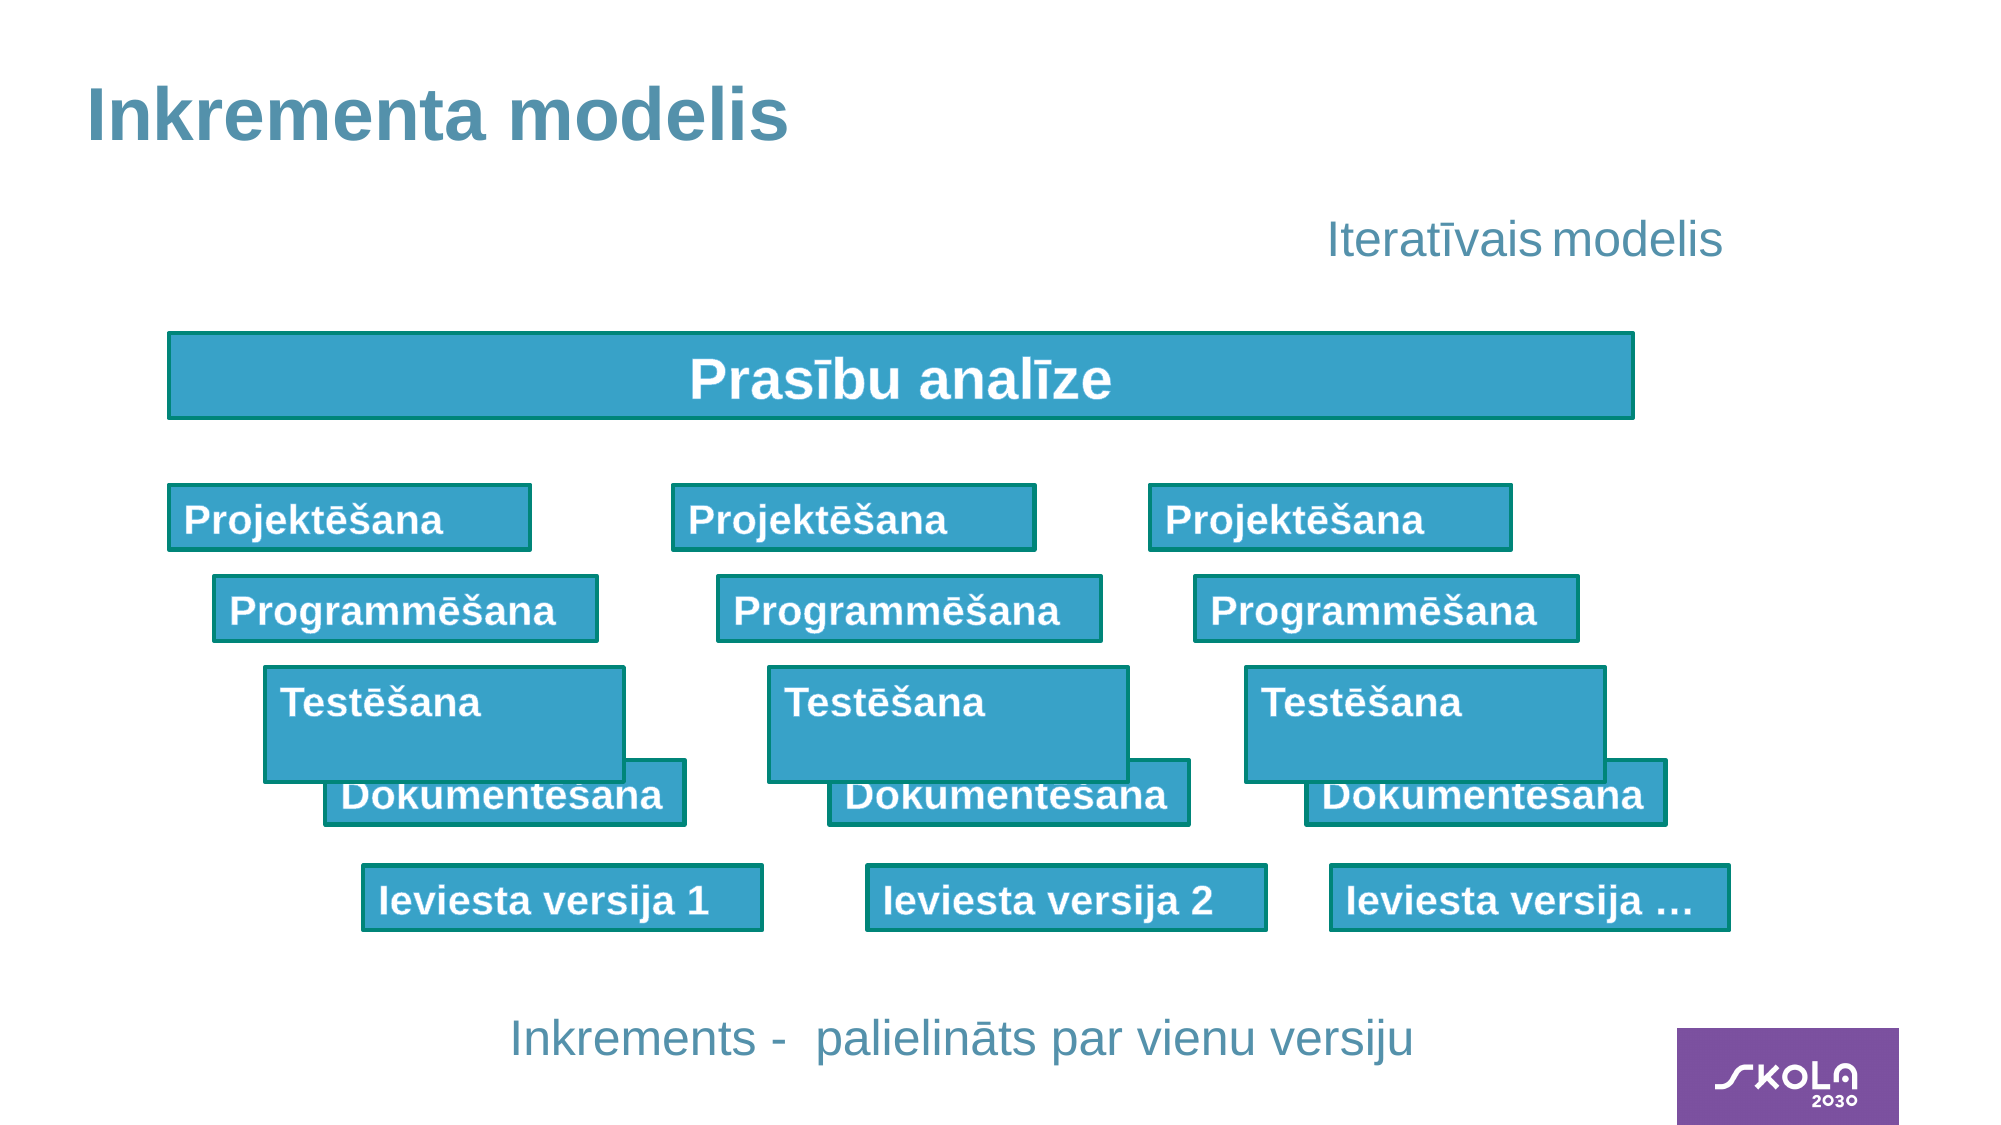

# Inkrementa modelis
Iteratīvais modelis
Prasību analīze
Projektēšana
Projektēšana
Projektēšana
Programmēšana
Programmēšana
Programmēšana
Testēšana
Testēšana
Testēšana
Dokumentēšana
Dokumentēšana
Dokumentēšana

Ieviesta versija 1
Ieviesta versija 2
Ieviesta versija …
Inkrements -  palielināts par vienu versiju